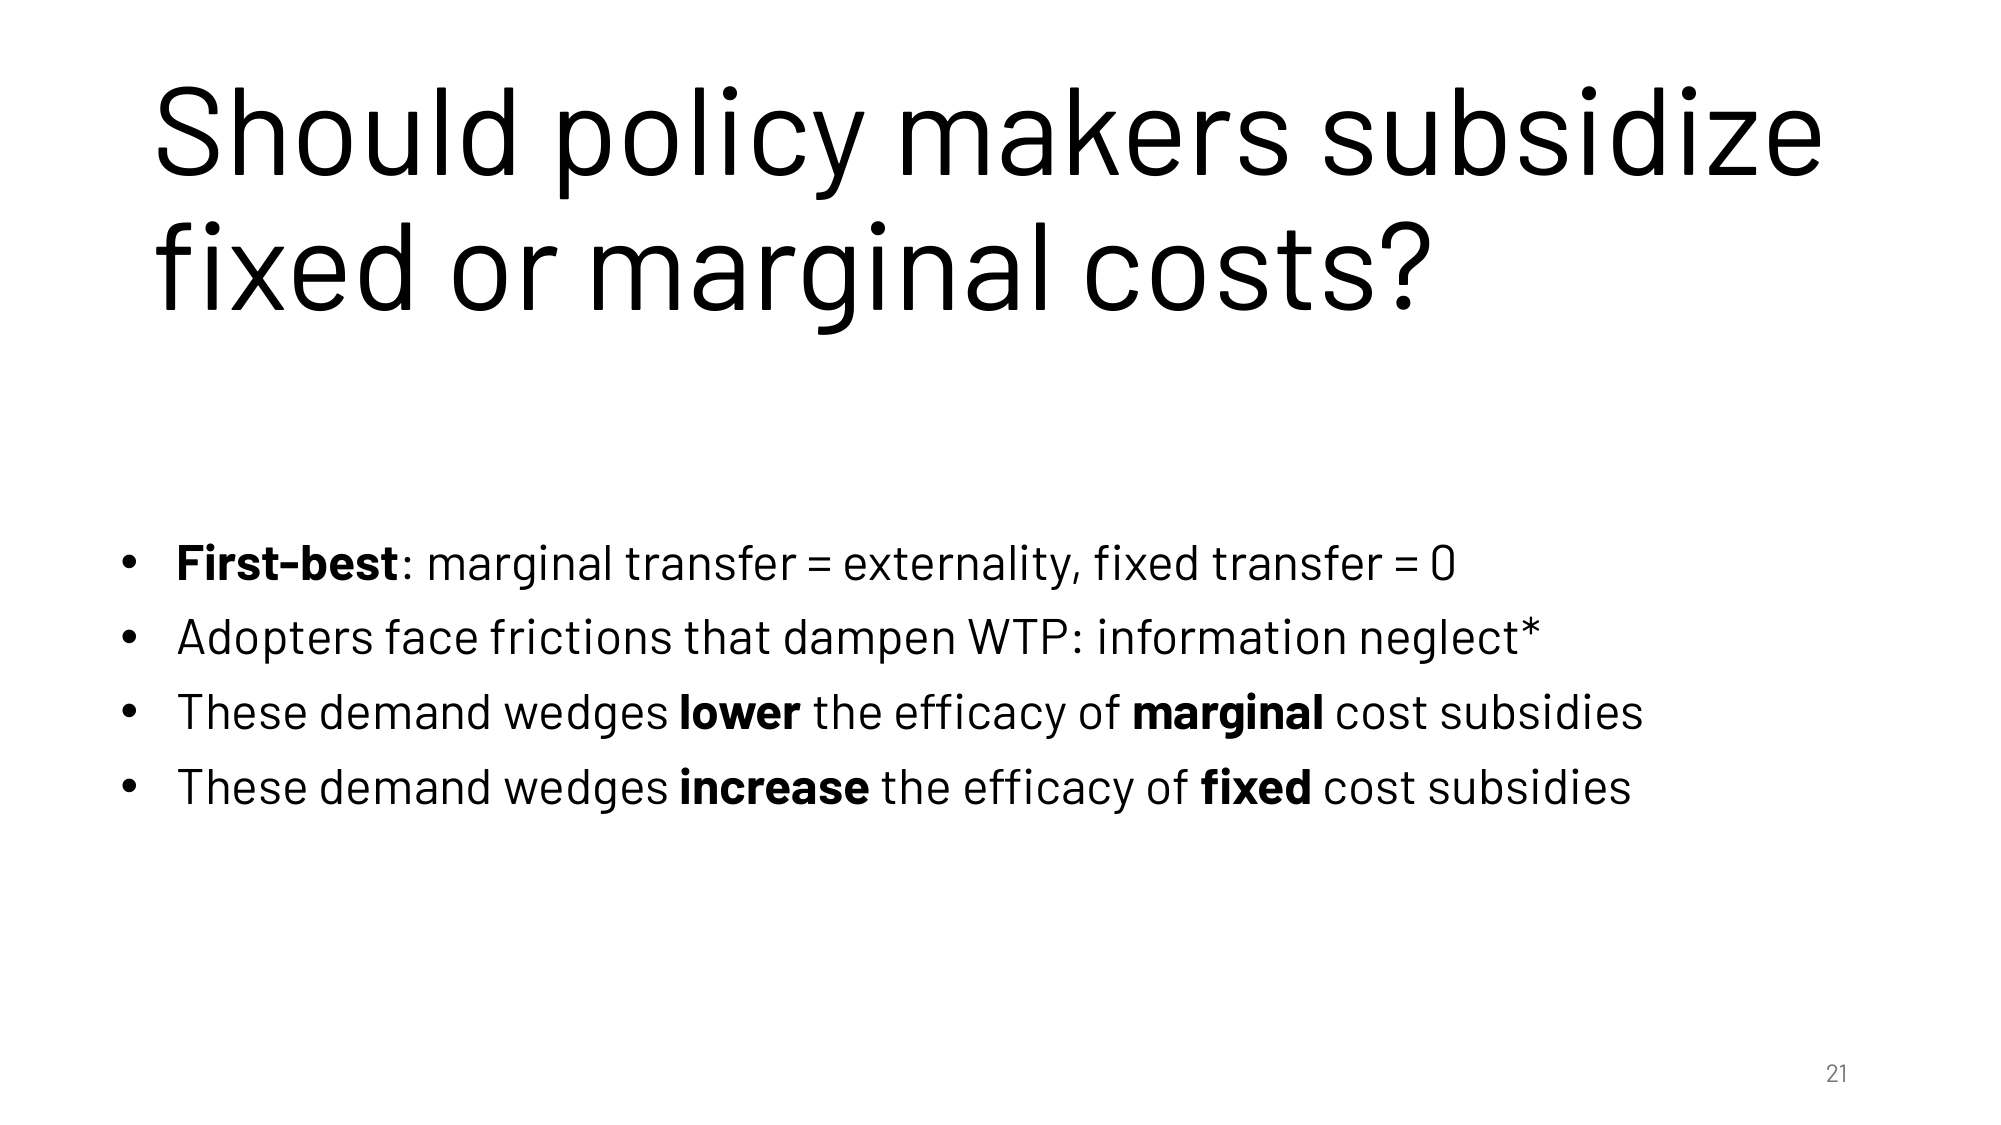

Should policy makers subsidize fixed or marginal costs?

First-best: marginal transfer = externality, fixed transfer = 0
Adopters face frictions that dampen WTP: information neglect*
These demand wedges lower the efficacy of marginal cost subsidies
These demand wedges increase the efficacy of fixed cost subsidies

21